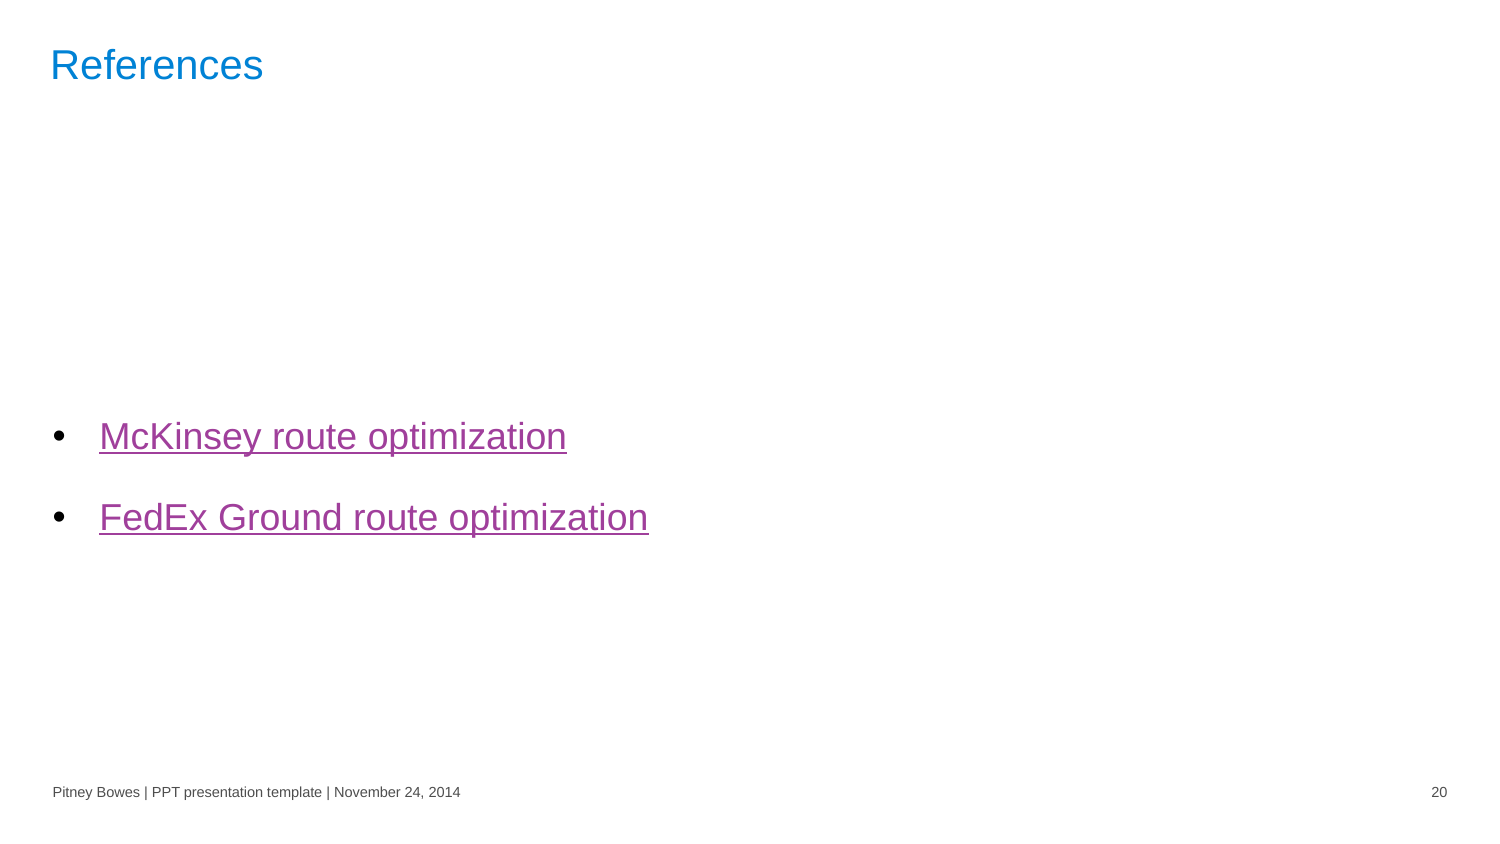

# References
McKinsey route optimization

FedEx Ground route optimization
Pitney Bowes | PPT presentation template | November 24, 2014
20